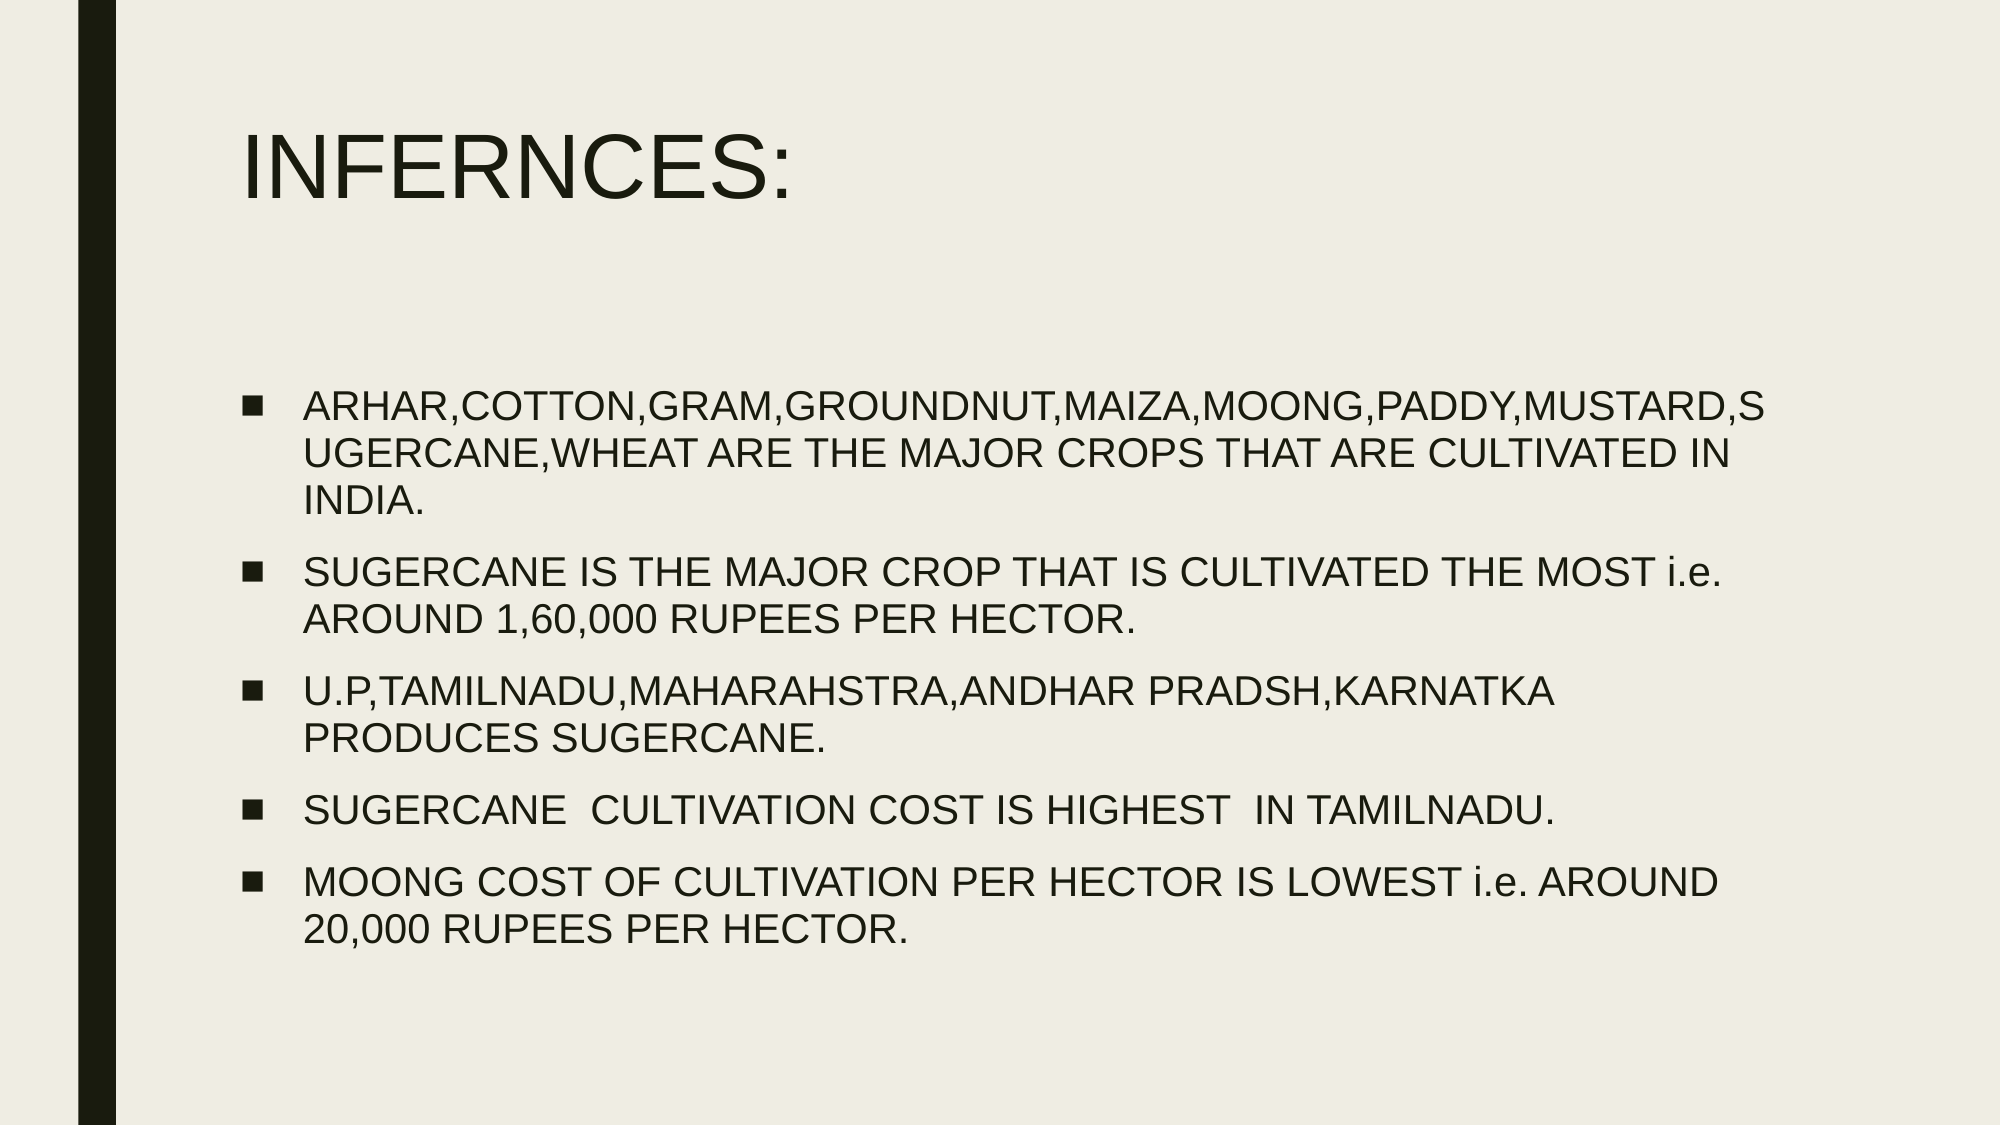

# INFERNCES:
ARHAR,COTTON,GRAM,GROUNDNUT,MAIZA,MOONG,PADDY,MUSTARD,SUGERCANE,WHEAT ARE THE MAJOR CROPS THAT ARE CULTIVATED IN INDIA.
SUGERCANE IS THE MAJOR CROP THAT IS CULTIVATED THE MOST i.e. AROUND 1,60,000 RUPEES PER HECTOR.
U.P,TAMILNADU,MAHARAHSTRA,ANDHAR PRADSH,KARNATKA PRODUCES SUGERCANE.
SUGERCANE  CULTIVATION COST IS HIGHEST  IN TAMILNADU.
MOONG COST OF CULTIVATION PER HECTOR IS LOWEST i.e. AROUND 20,000 RUPEES PER HECTOR.